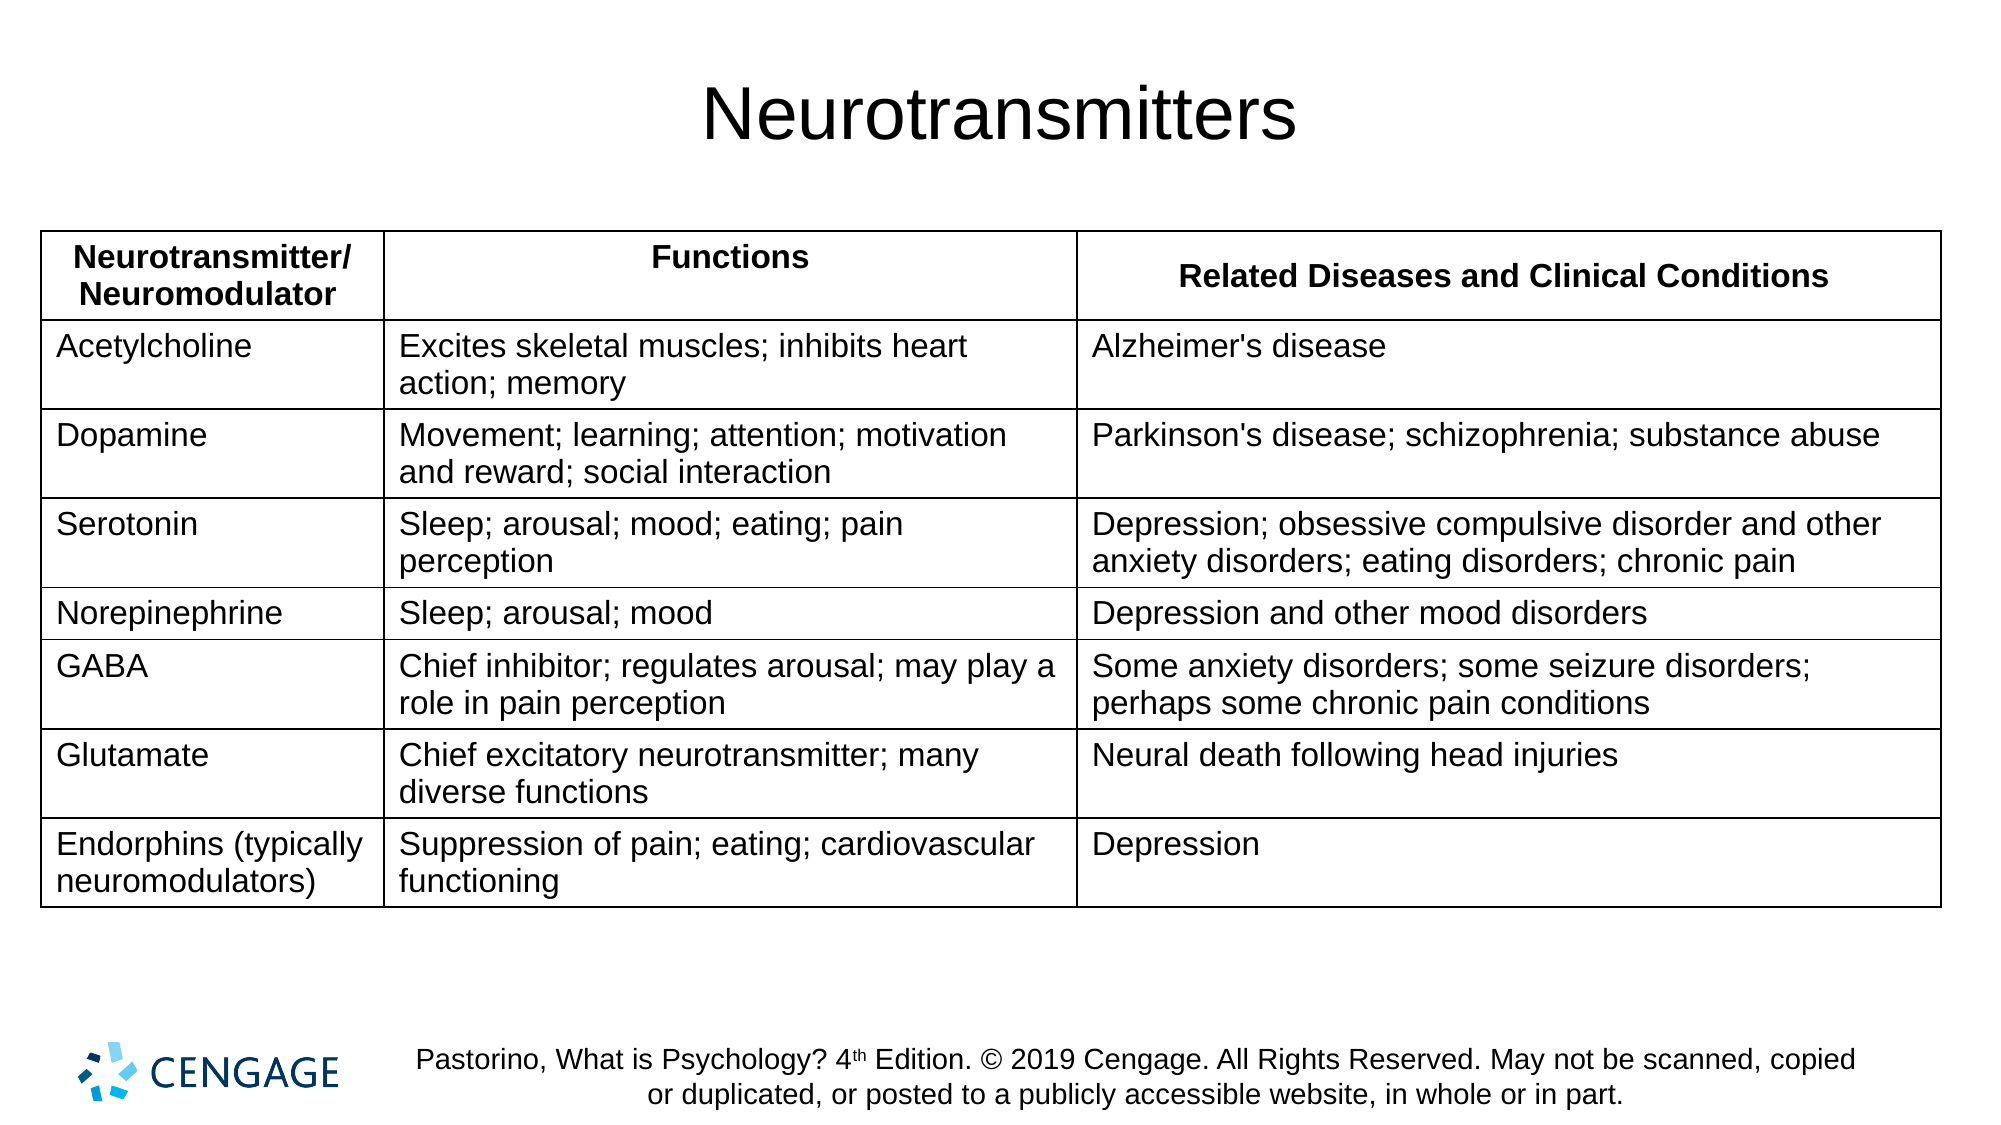

# Neurotransmitters
| Neurotransmitter/ Neuromodulator | Functions | Related Diseases and Clinical Conditions |
| --- | --- | --- |
| Acetylcholine | Excites skeletal muscles; inhibits heart action; memory | Alzheimer's disease |
| Dopamine | Movement; learning; attention; motivation and reward; social interaction | Parkinson's disease; schizophrenia; substance abuse |
| Serotonin | Sleep; arousal; mood; eating; pain perception | Depression; obsessive compulsive disorder and other anxiety disorders; eating disorders; chronic pain |
| Norepinephrine | Sleep; arousal; mood | Depression and other mood disorders |
| GABA | Chief inhibitor; regulates arousal; may play a role in pain perception | Some anxiety disorders; some seizure disorders; perhaps some chronic pain conditions |
| Glutamate | Chief excitatory neurotransmitter; many diverse functions | Neural death following head injuries |
| Endorphins (typically neuromodulators) | Suppression of pain; eating; cardiovascular functioning | Depression |